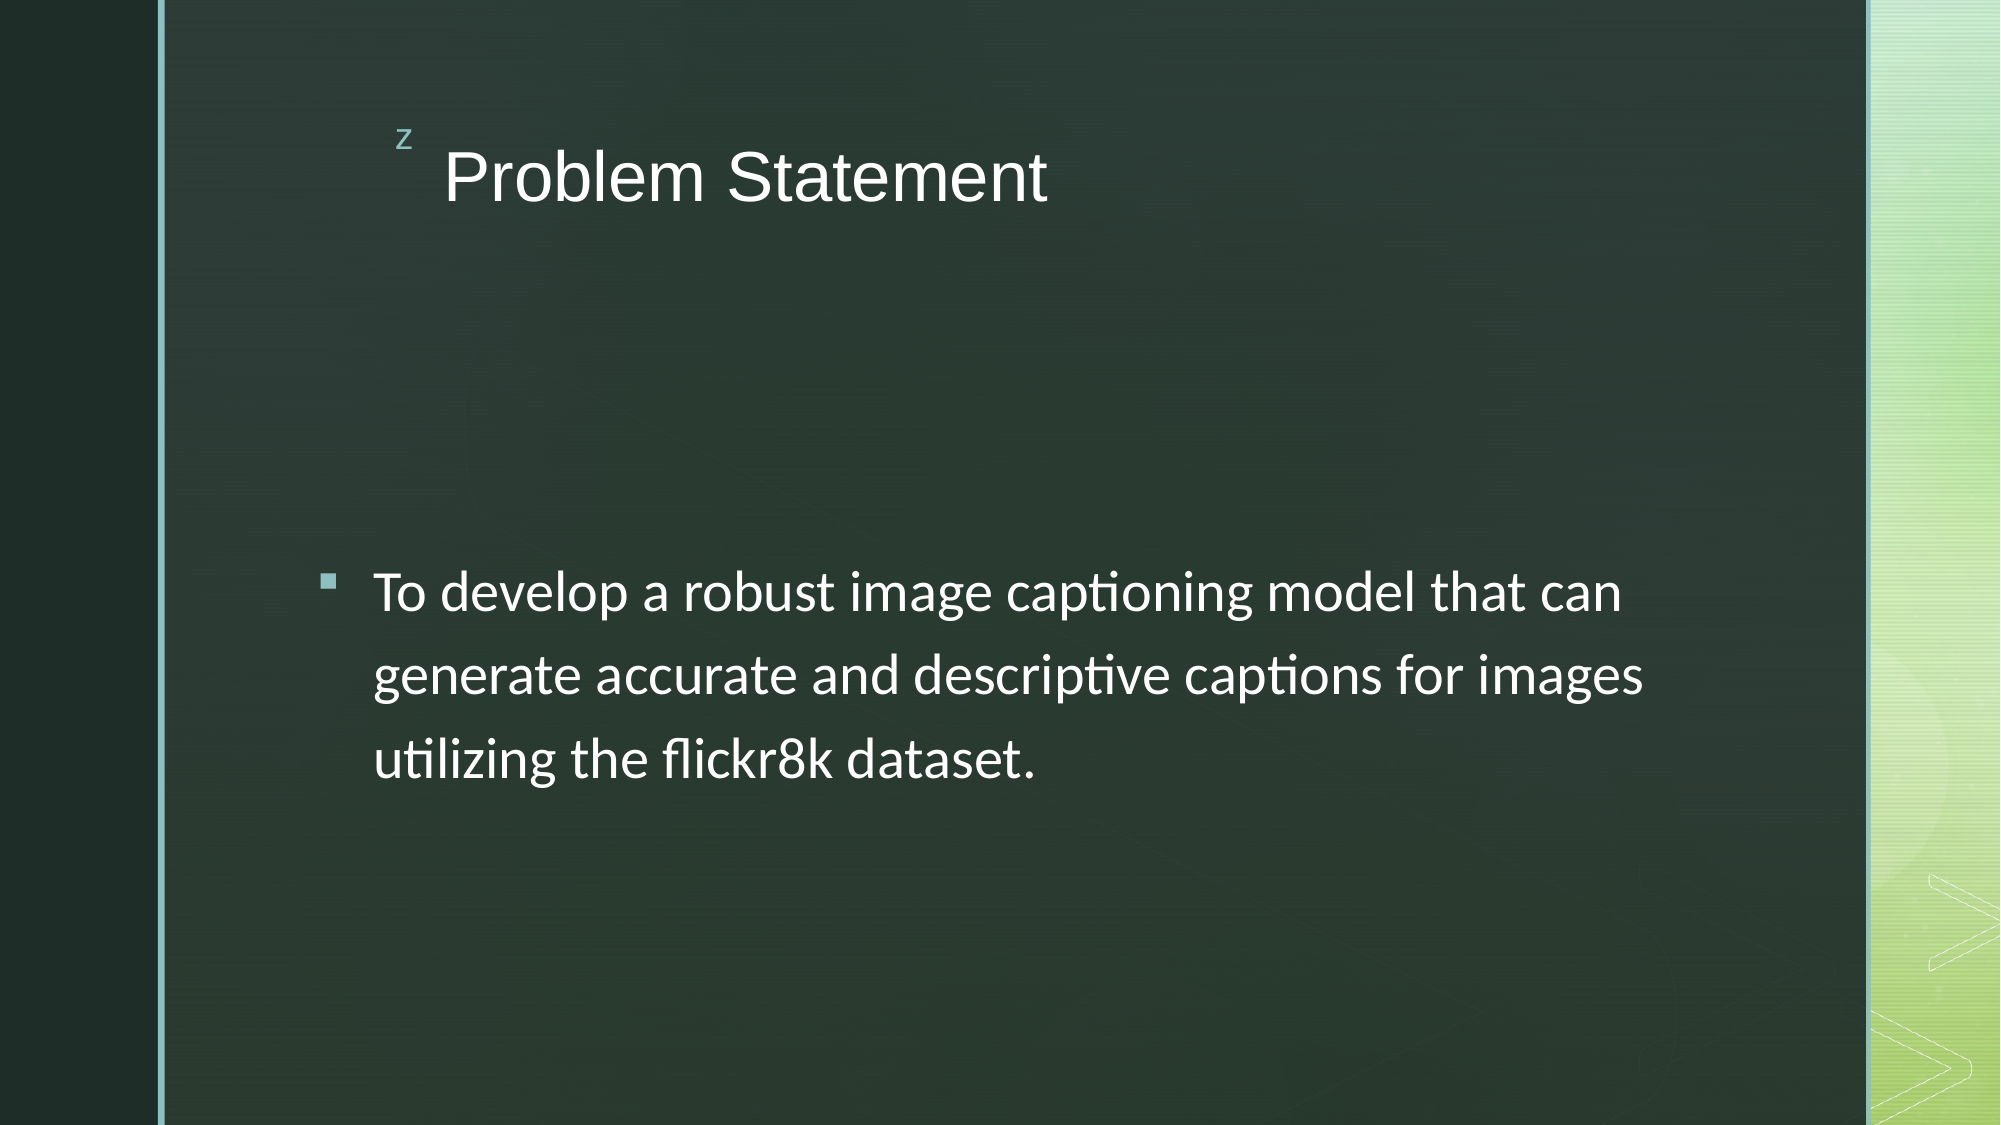

# Problem Statement
To develop a robust image captioning model that can generate accurate and descriptive captions for images utilizing the flickr8k dataset.